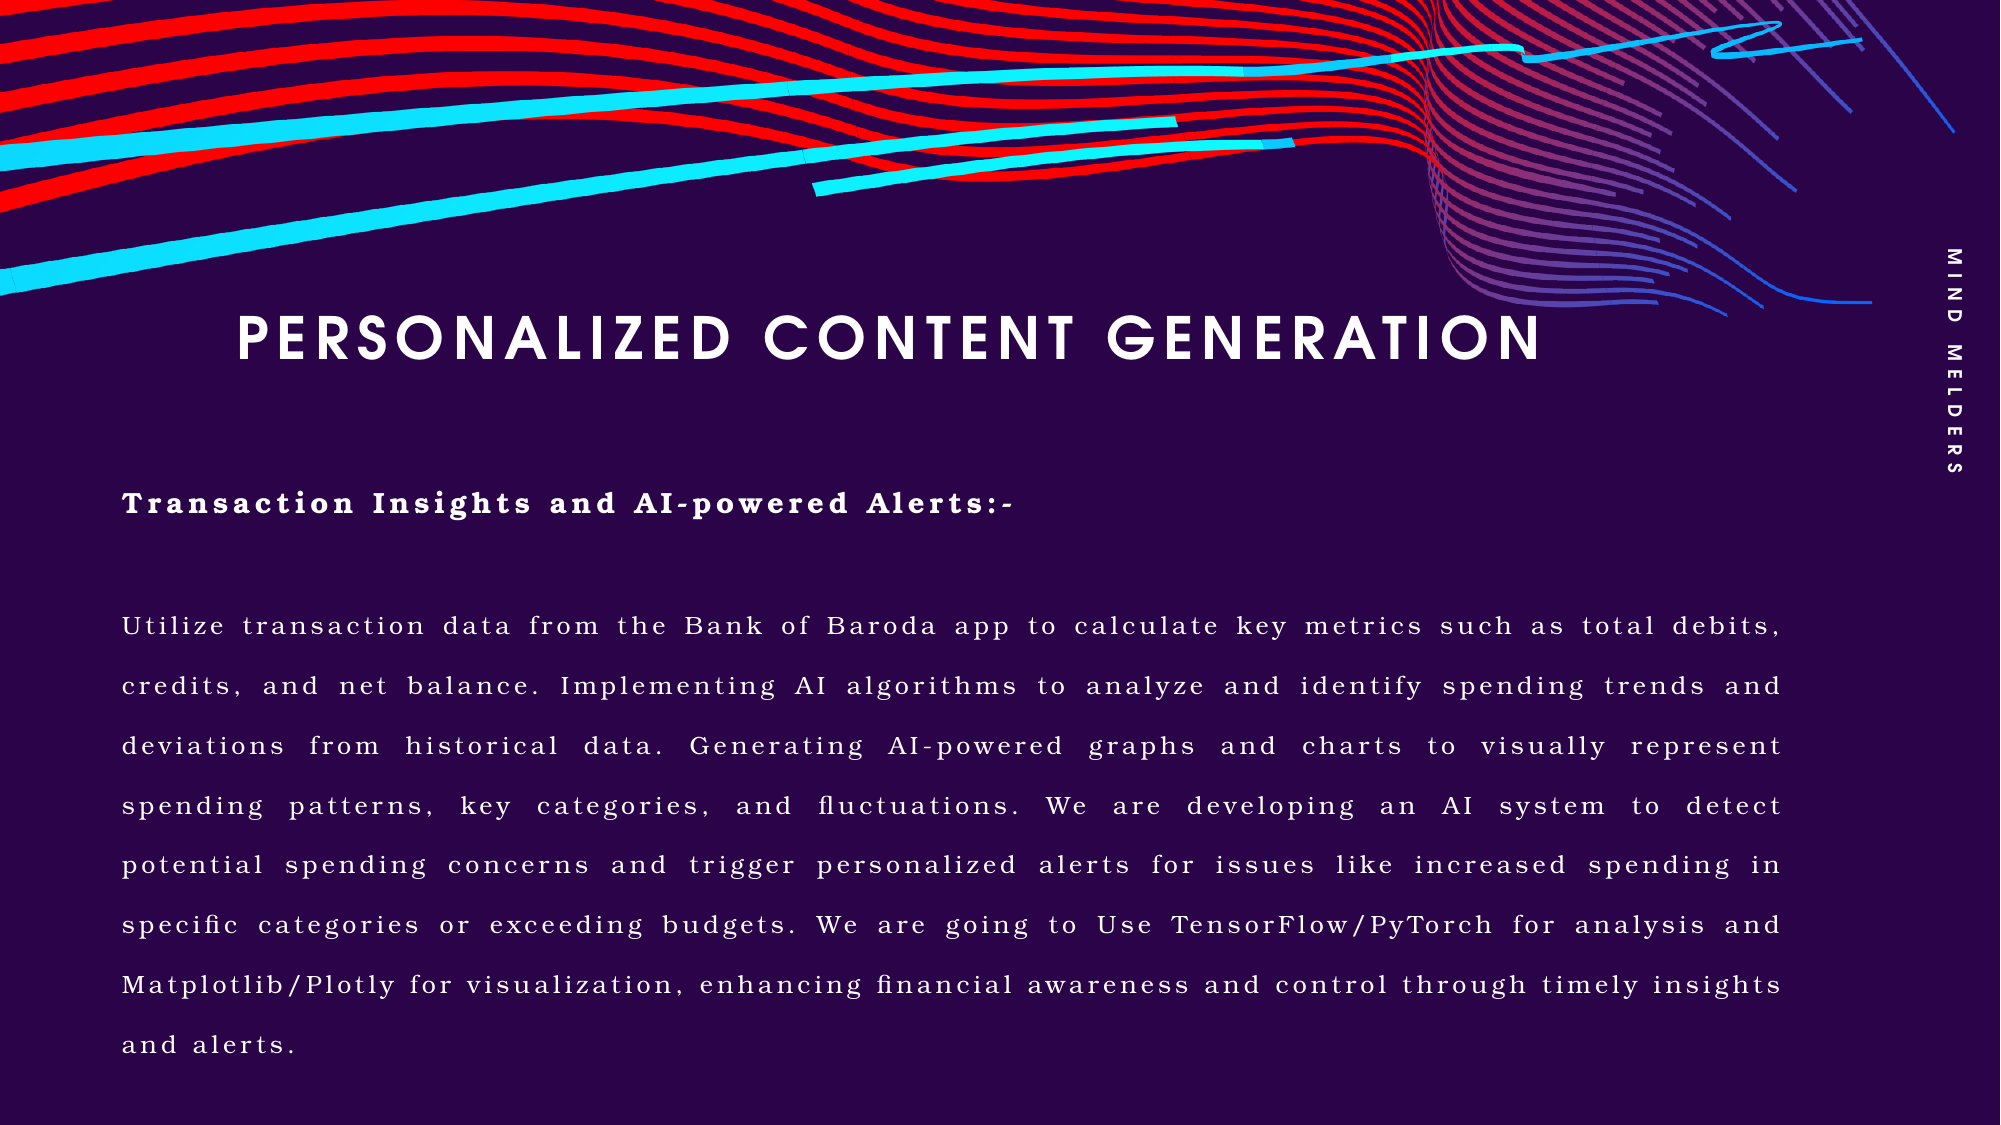

Mind melders
# Personalized content generation

Transaction Insights and AI-powered Alerts:-

Utilize transaction data from the Bank of Baroda app to calculate key metrics such as total debits, credits, and net balance. Implementing AI algorithms to analyze and identify spending trends and deviations from historical data. Generating AI-powered graphs and charts to visually represent spending patterns, key categories, and fluctuations. We are developing an AI system to detect potential spending concerns and trigger personalized alerts for issues like increased spending in specific categories or exceeding budgets. We are going to Use TensorFlow/PyTorch for analysis and Matplotlib/Plotly for visualization, enhancing financial awareness and control through timely insights and alerts.
15